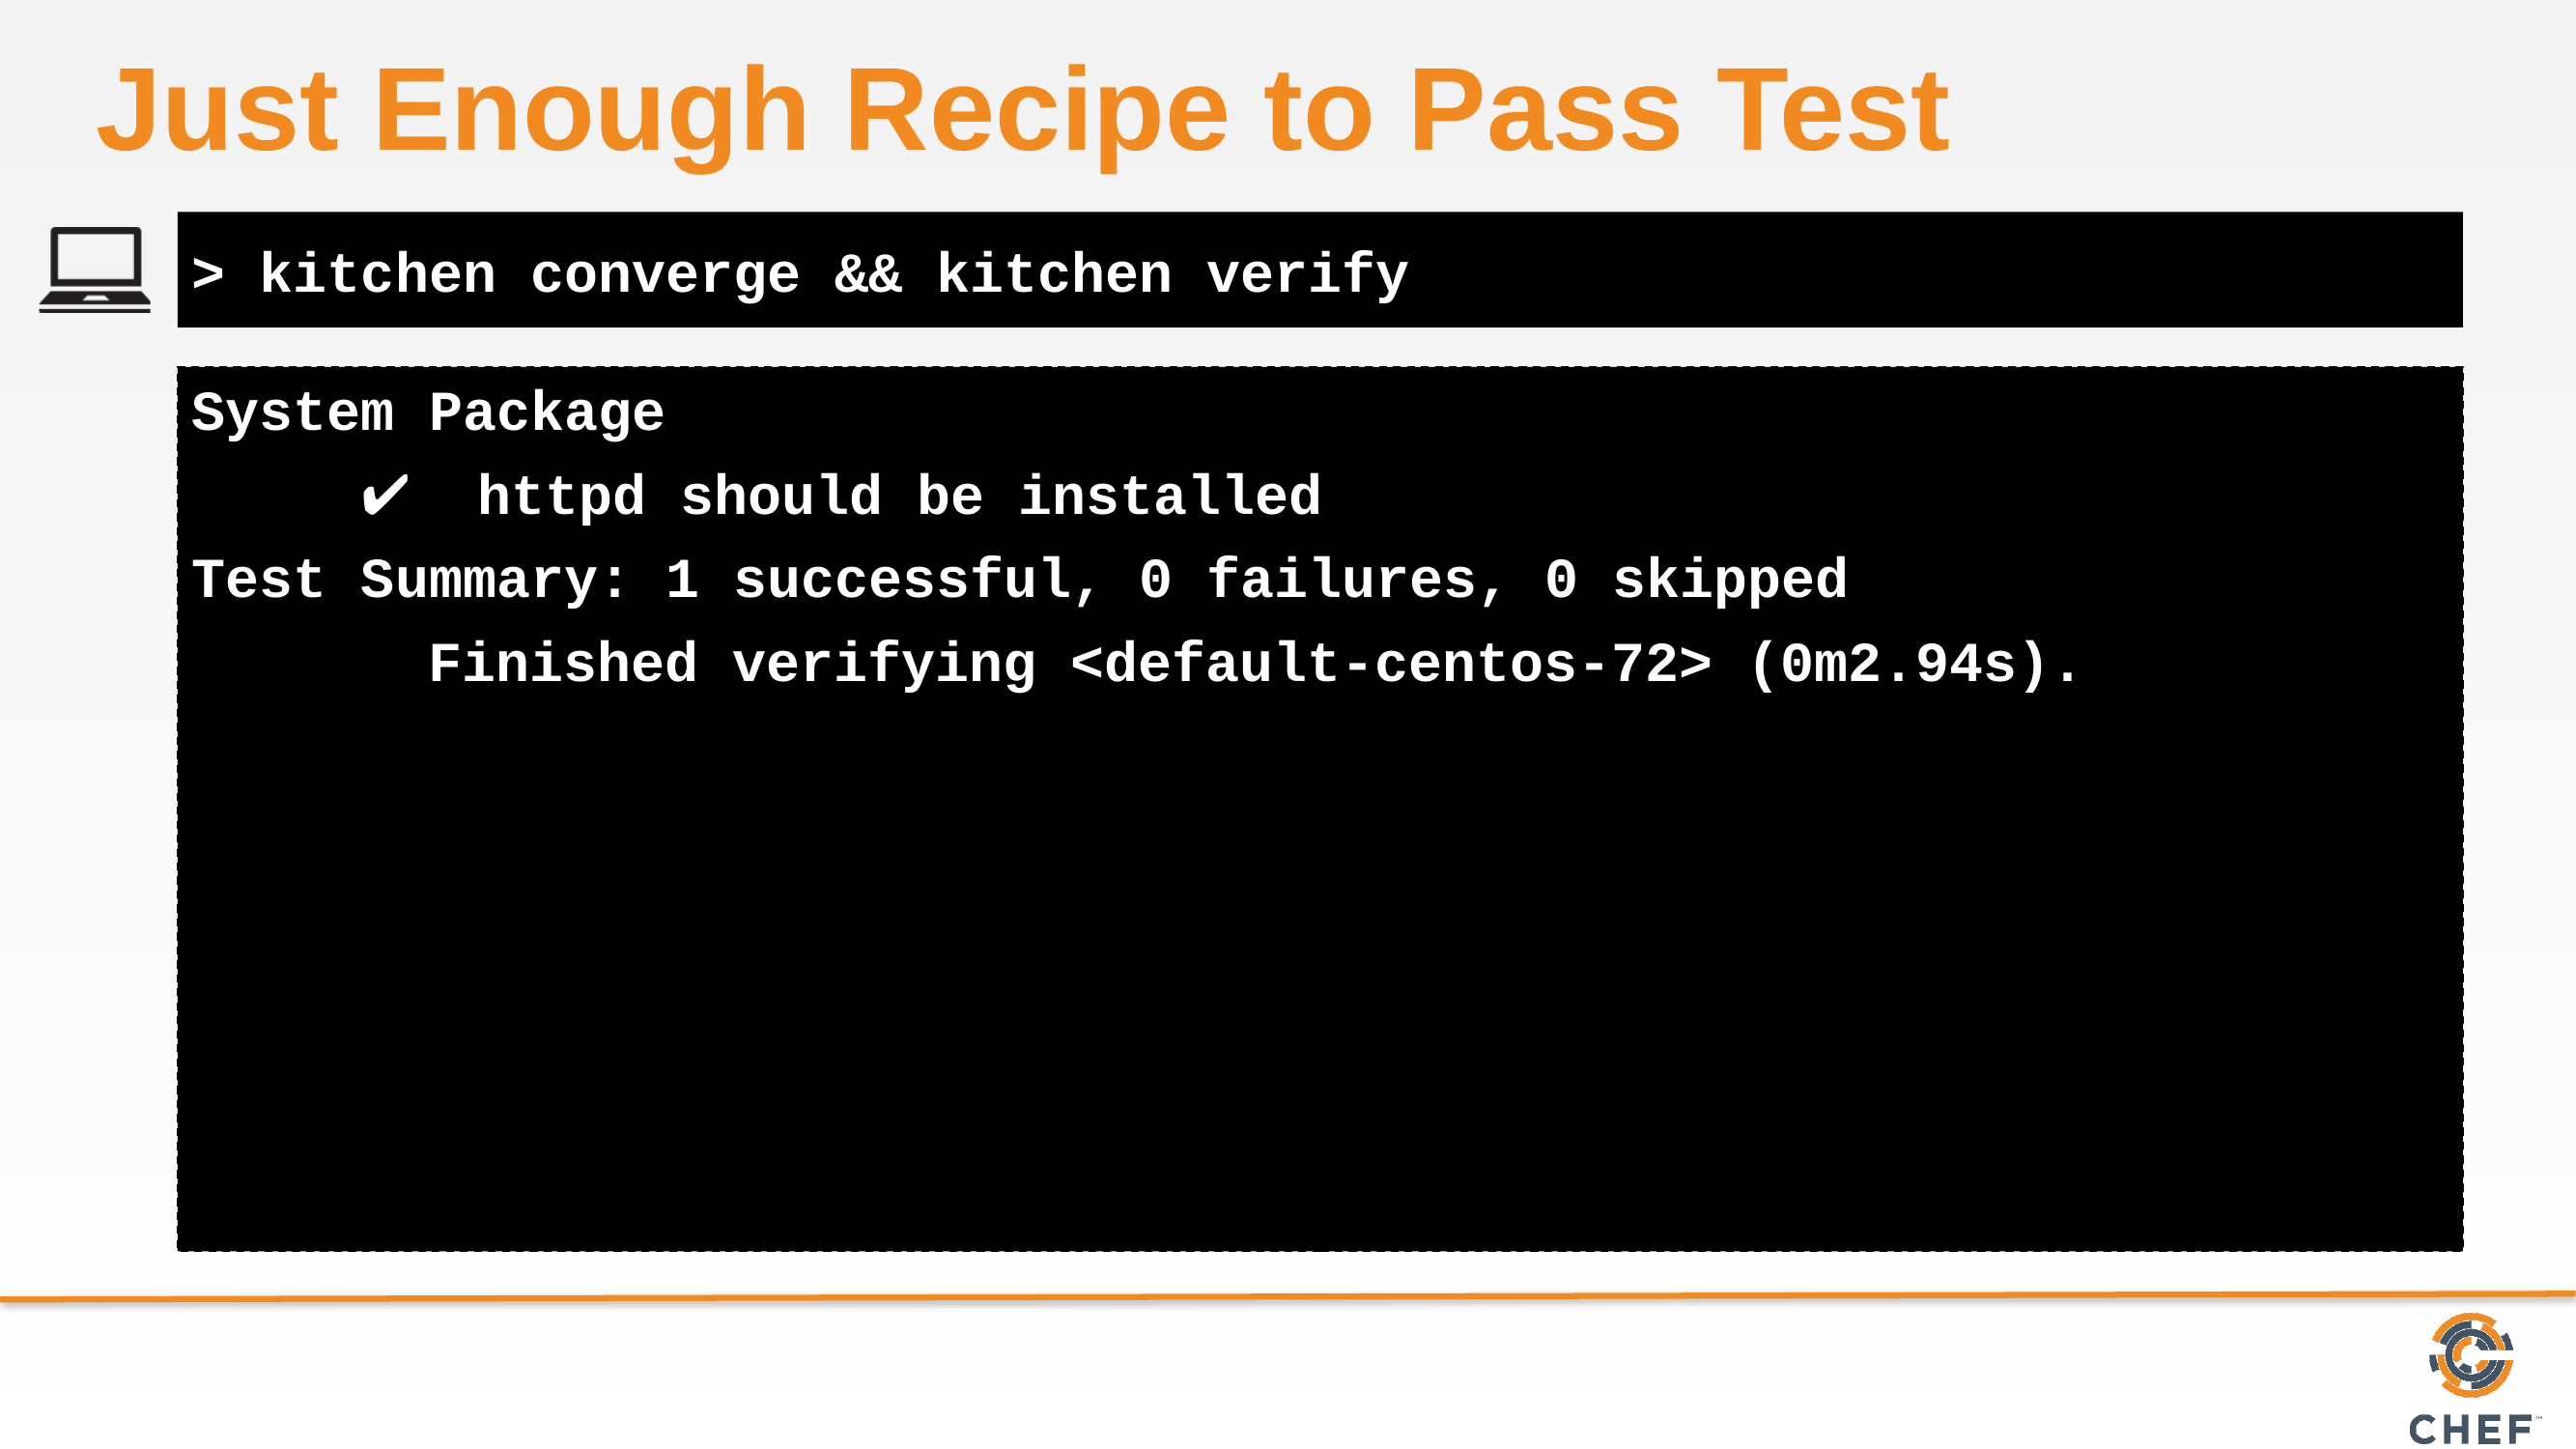

# Just Enough Recipe to Pass Test
> kitchen converge && kitchen verify
System Package
     ✔  httpd should be installed
Test Summary: 1 successful, 0 failures, 0 skipped
       Finished verifying <default-centos-72> (0m2.94s).